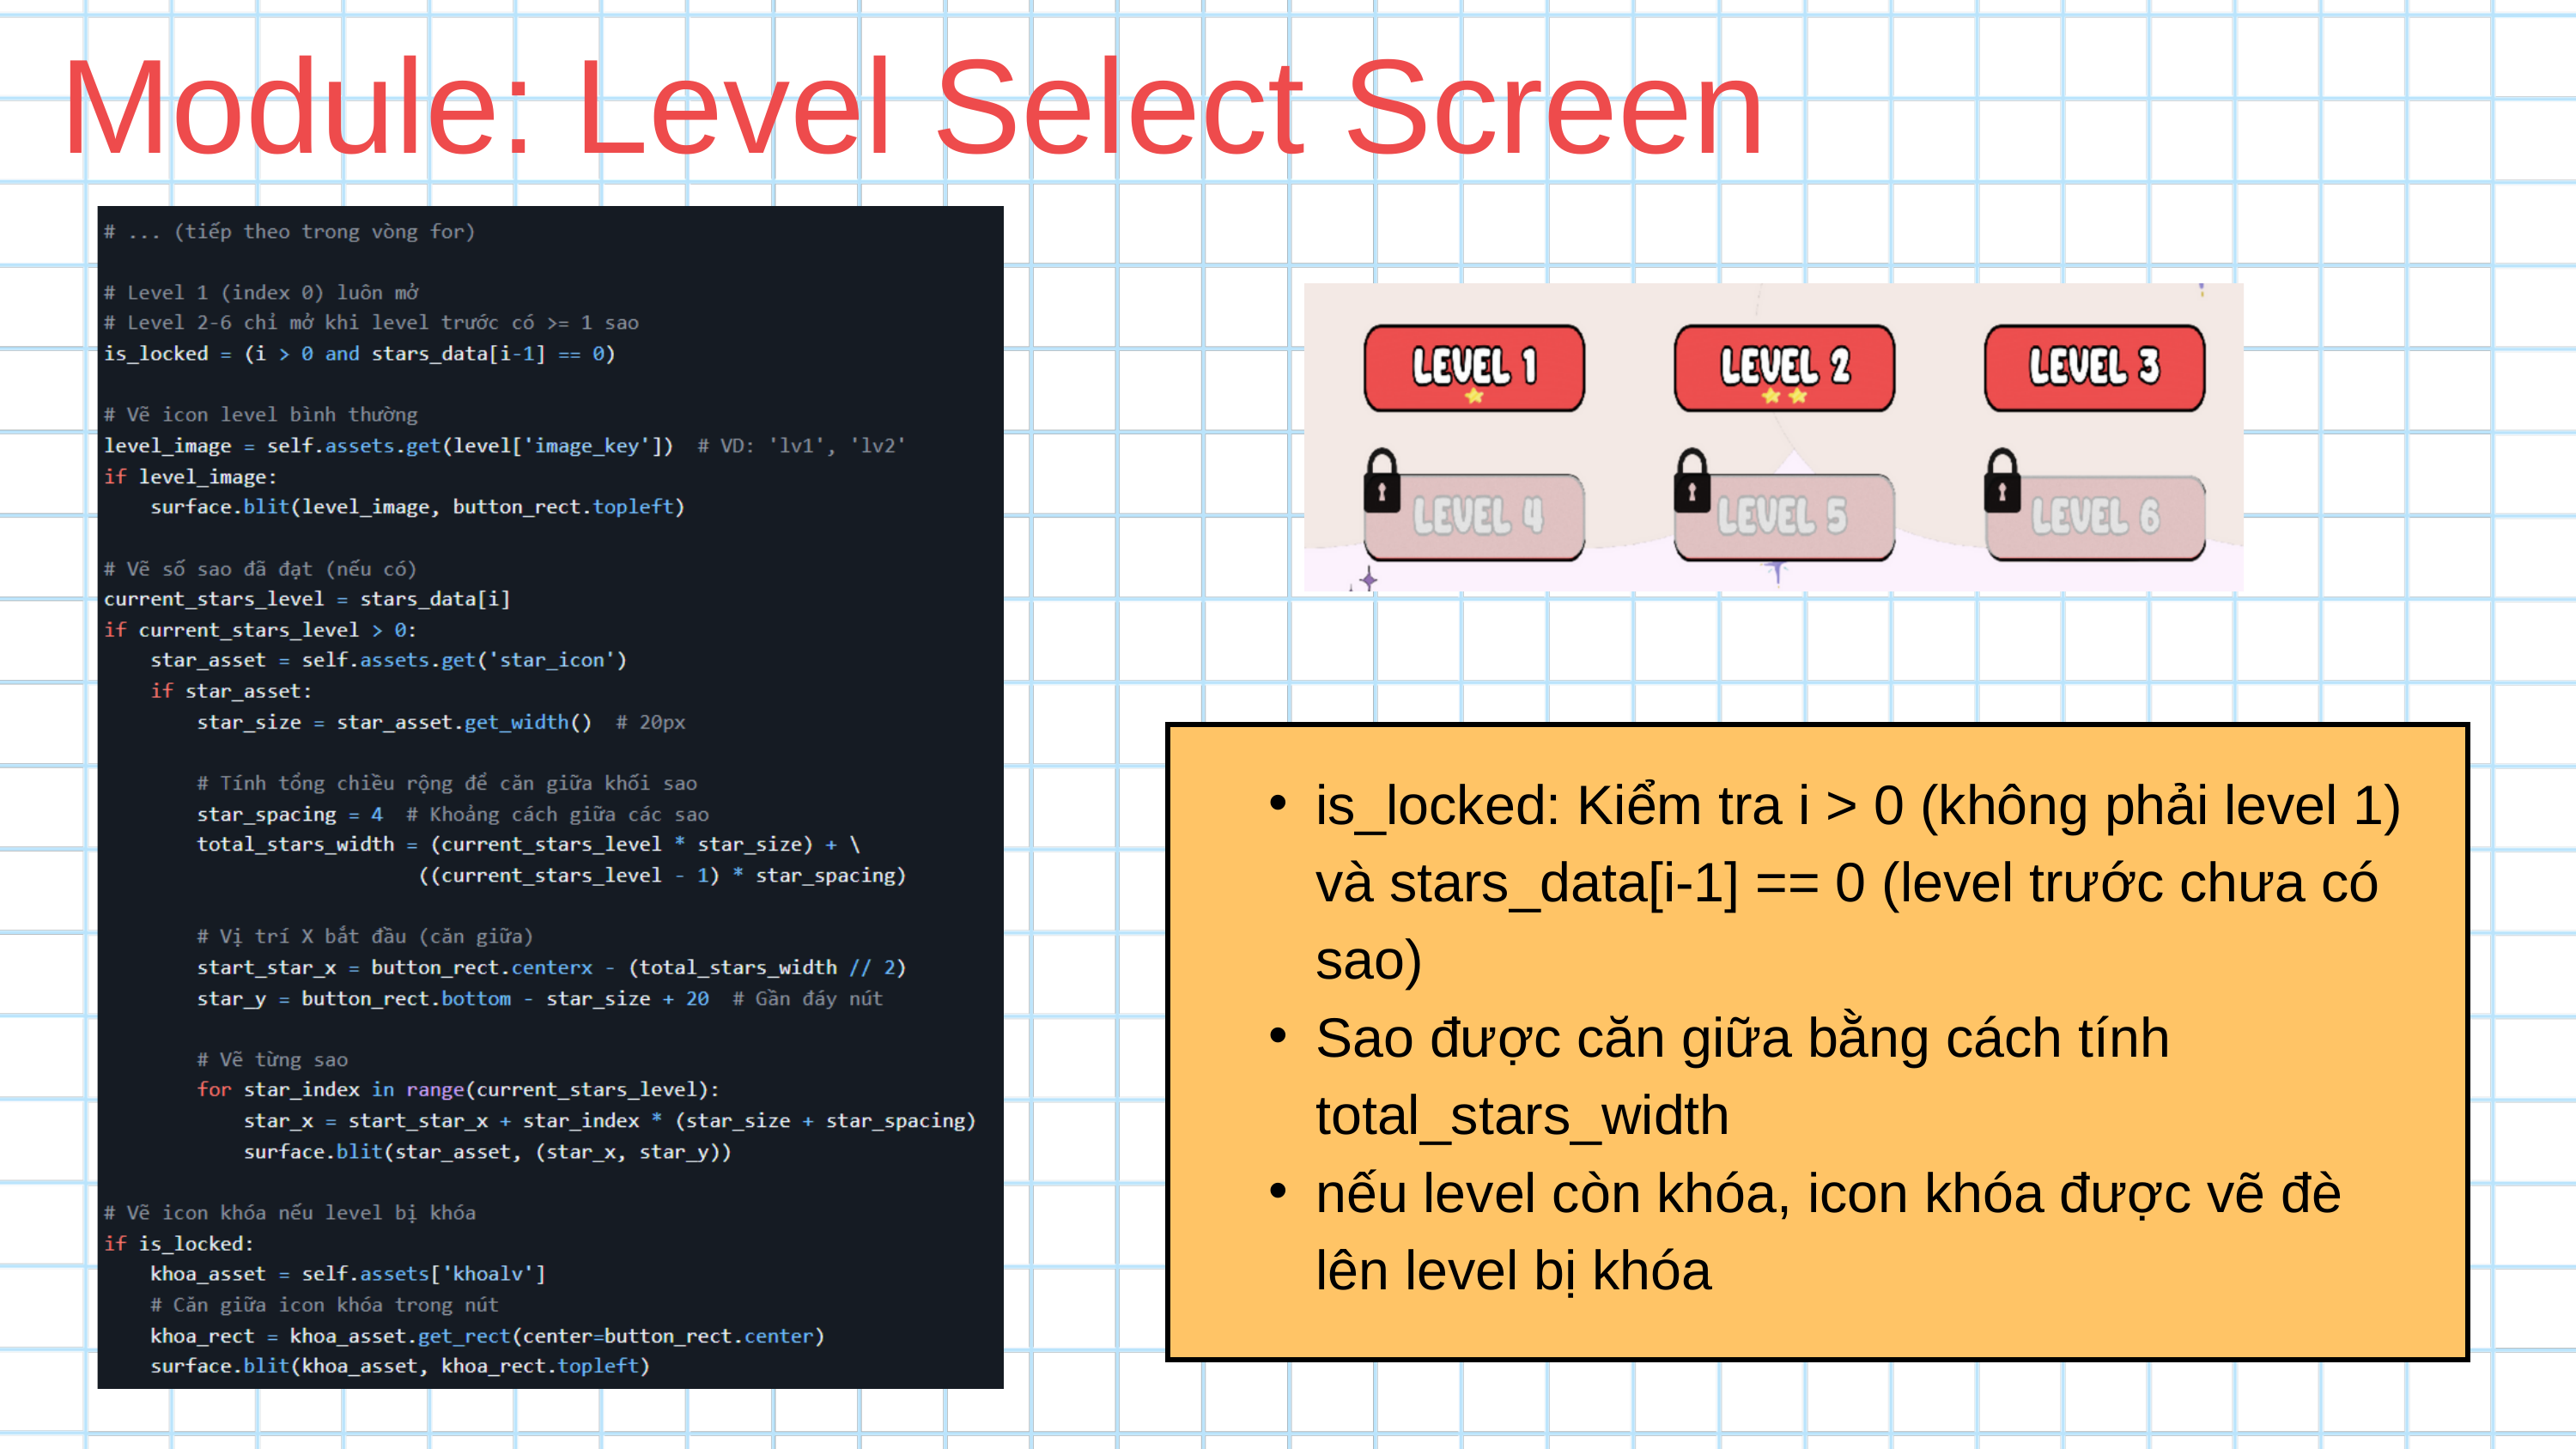

Module: Level Select Screen

is_locked: Kiểm tra i > 0 (không phải level 1) và stars_data[i-1] == 0 (level trước chưa có sao)
Sao được căn giữa bằng cách tính total_stars_width
nếu level còn khóa, icon khóa được vẽ đè lên level bị khóa